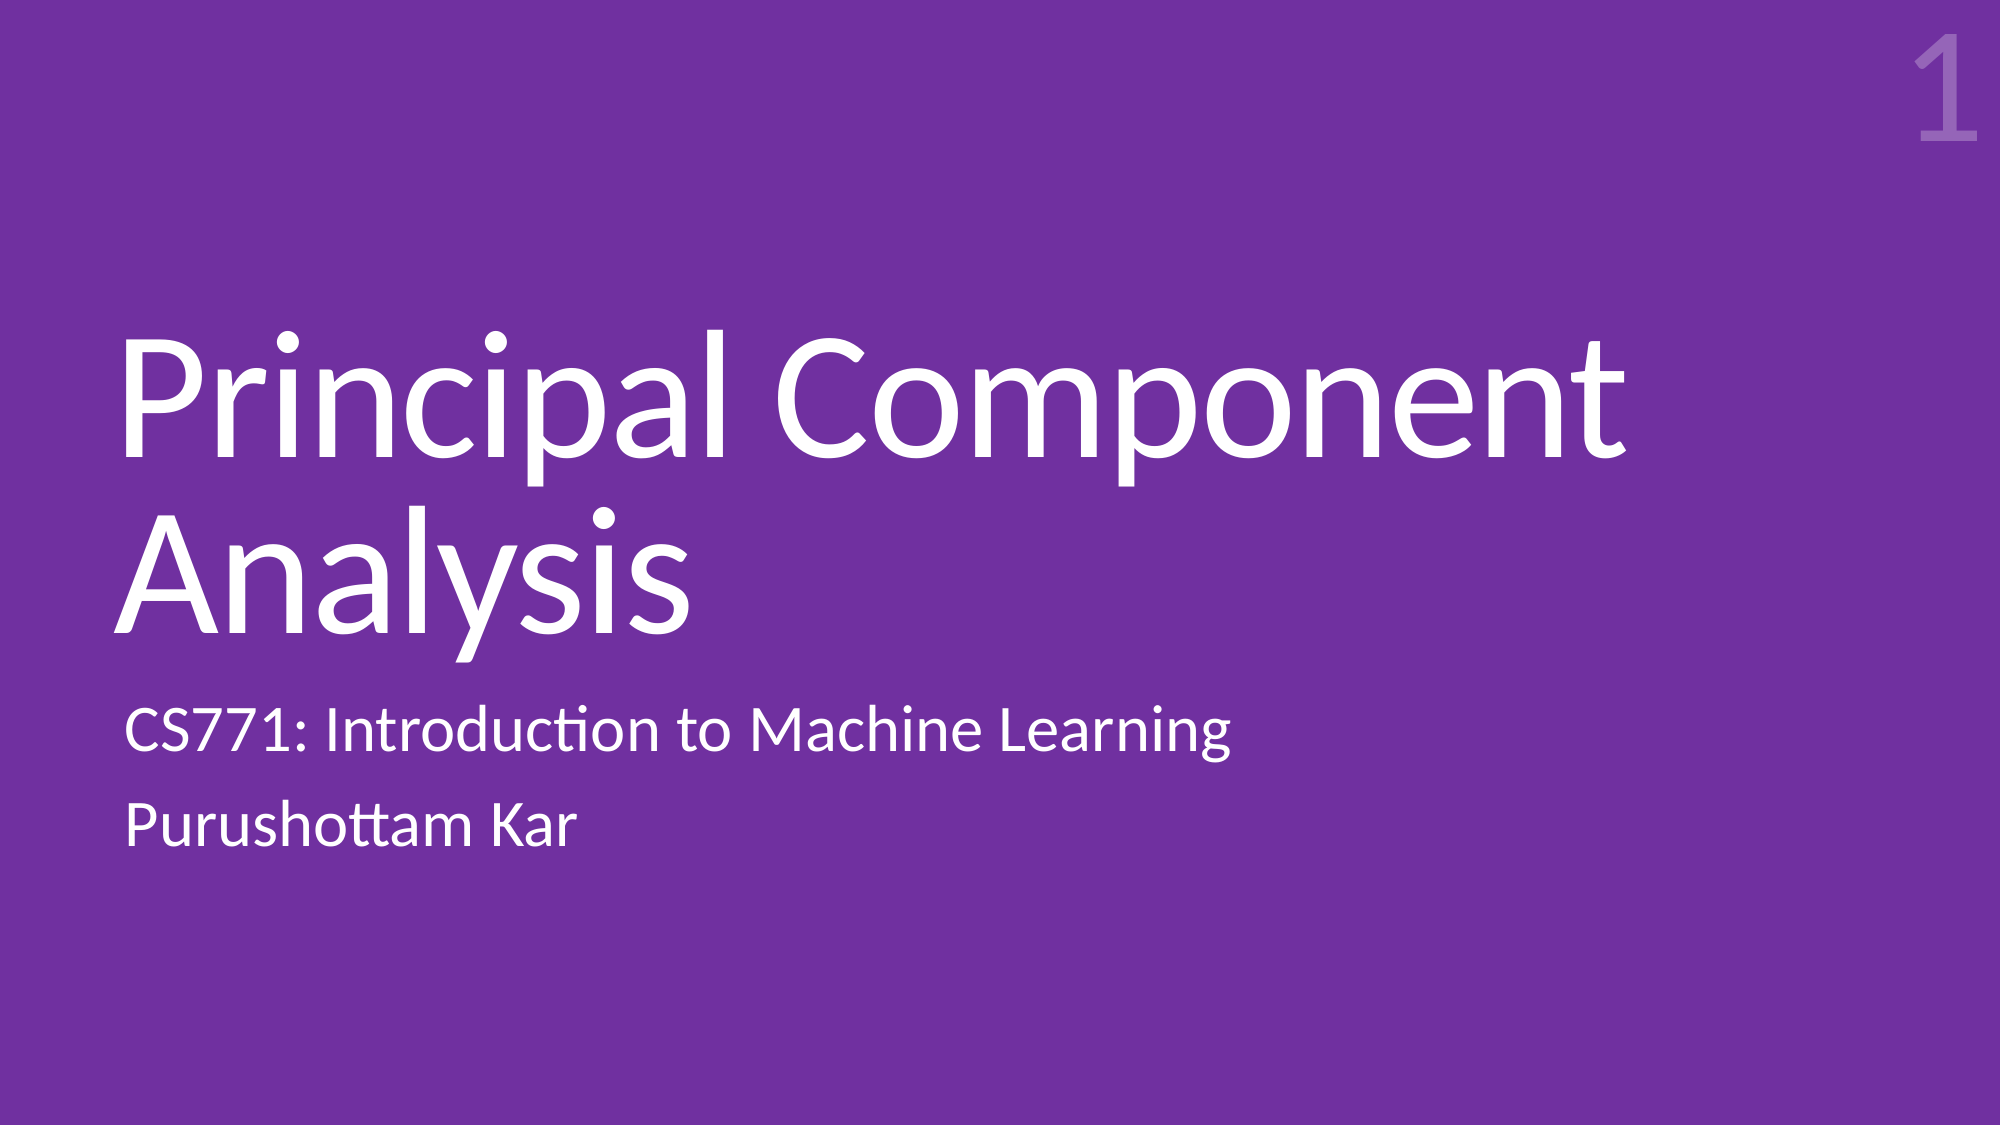

1
# Principal Component Analysis
CS771: Introduction to Machine Learning
Purushottam Kar